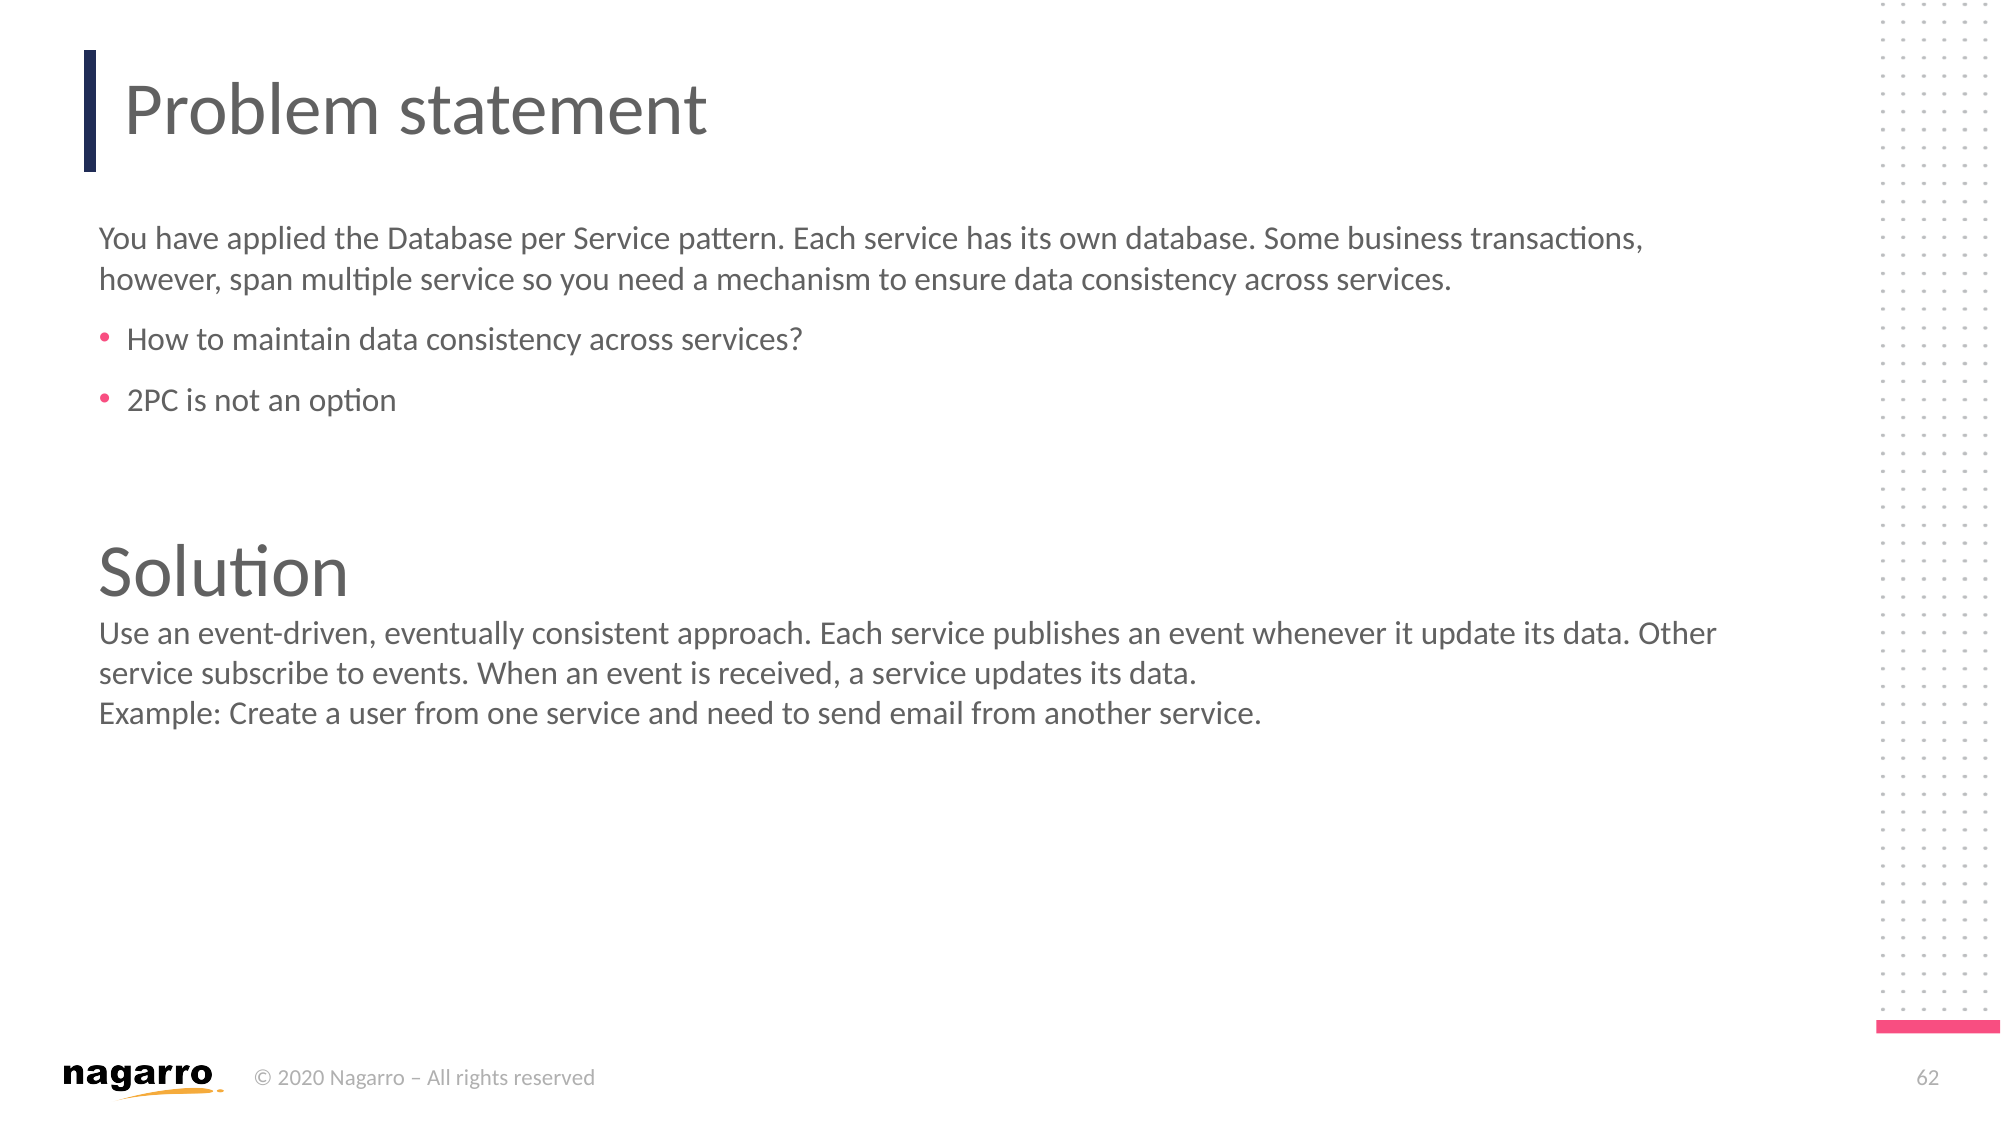

# Problem statement
You have applied the Database per Service pattern. Each service has its own database. Some business transactions, however, span multiple service so you need a mechanism to ensure data consistency across services.
How to maintain data consistency across services?
2PC is not an option

Solution
Use an event-driven, eventually consistent approach. Each service publishes an event whenever it update its data. Other service subscribe to events. When an event is received, a service updates its data.
Example: Create a user from one service and need to send email from another service.